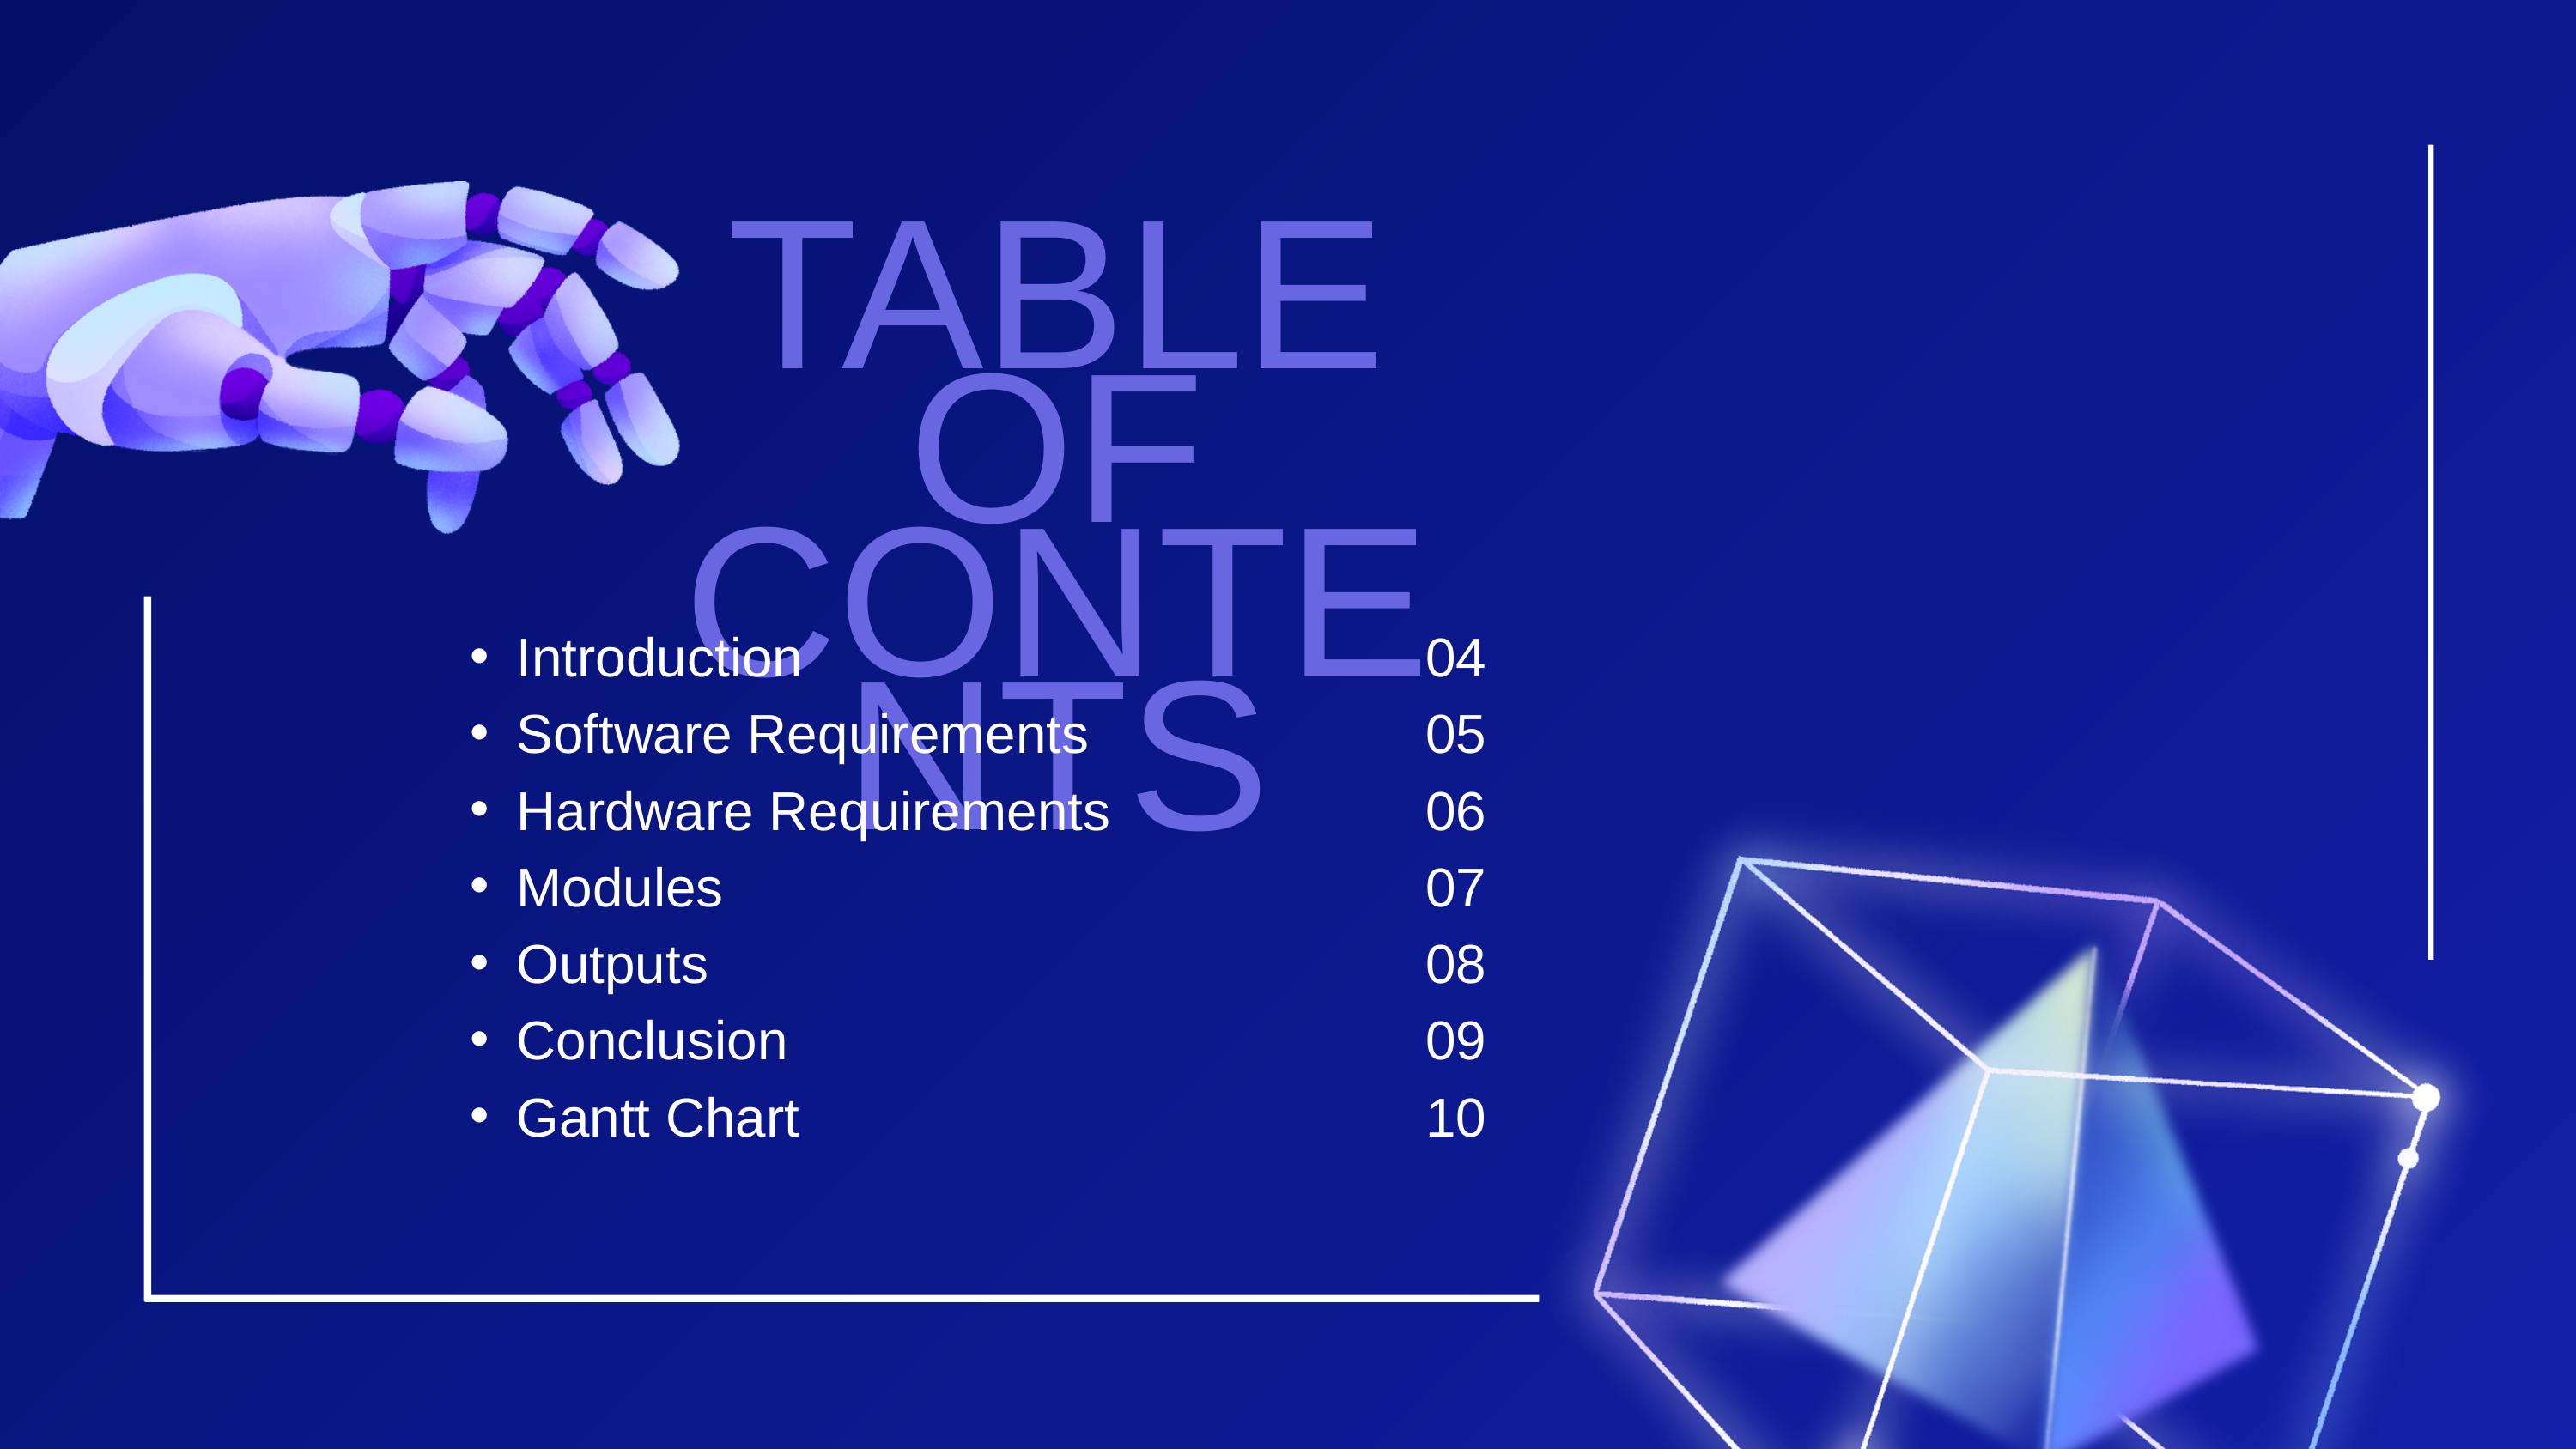

TABLE OF CONTENTS

Introduction
Software Requirements
Hardware Requirements
Modules
Outputs
Conclusion
Gantt Chart
04
05
06
07
08
09
10